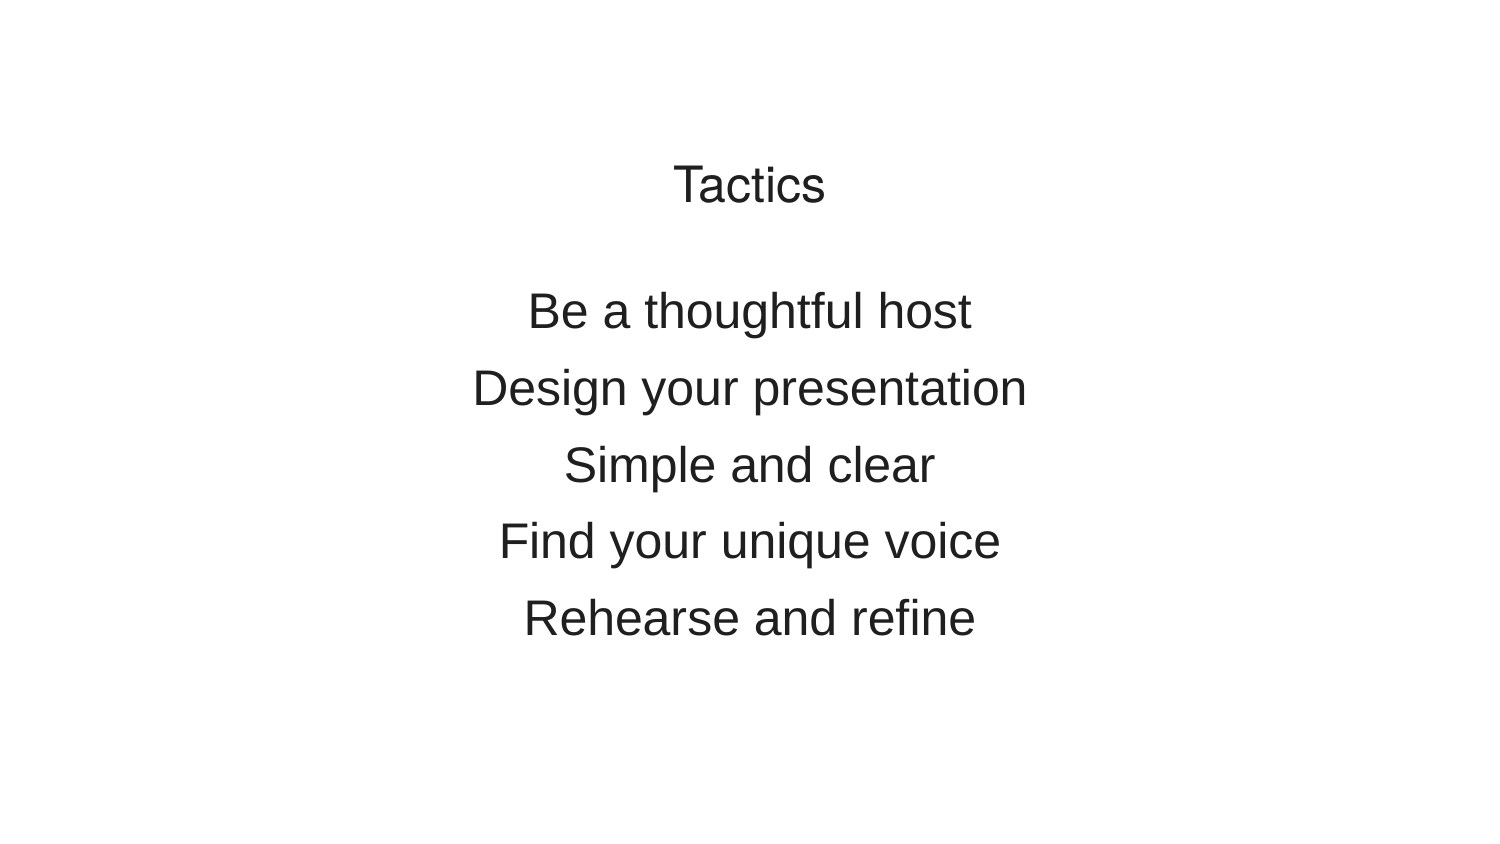

Tactics
Be a thoughtful host
Design your presentation

Simple and clear

Find your unique voice

Rehearse and refine